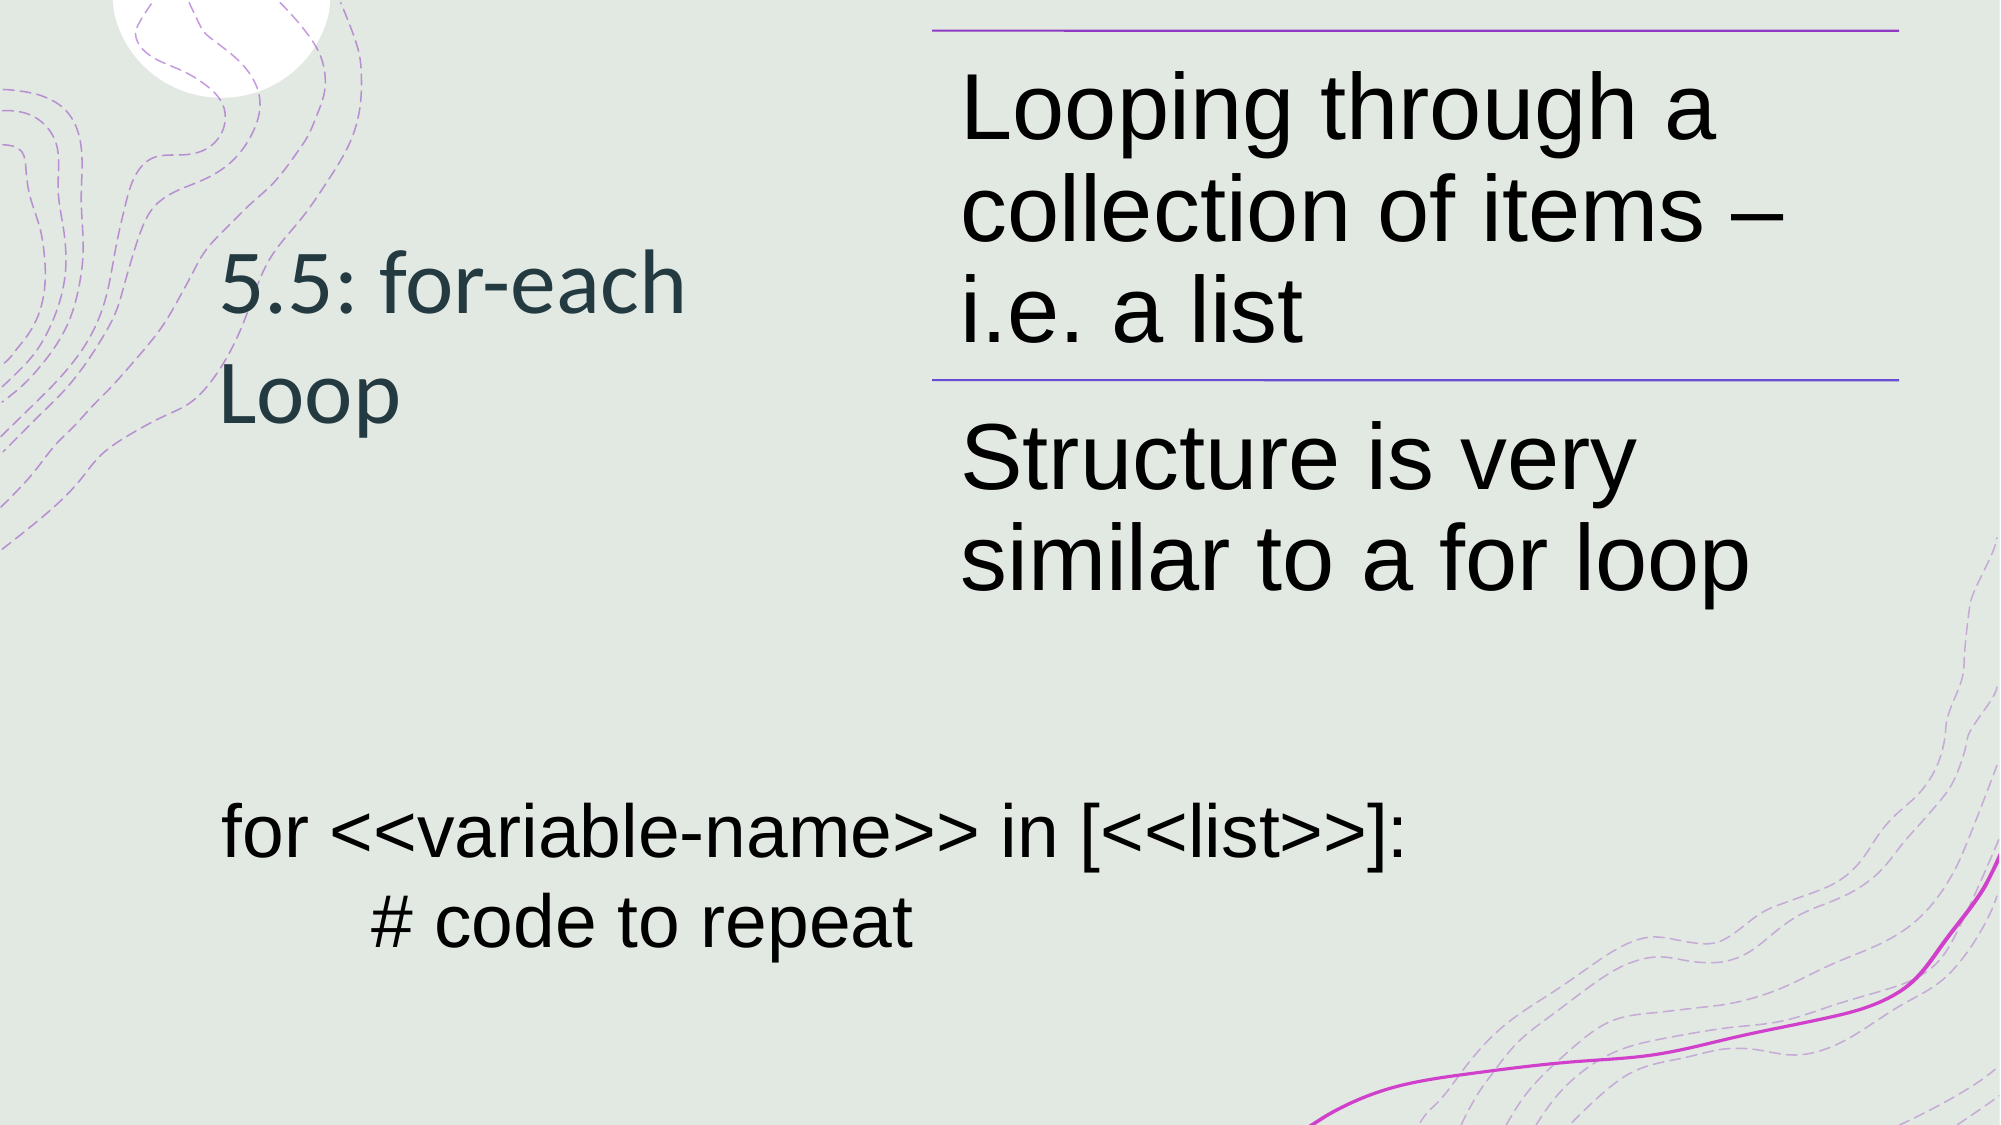

Looping through a collection of items – i.e. a list
Structure is very similar to a for loop
# 5.5: for-each Loop

for <<variable-name>> in [<<list>>]:
	# code to repeat